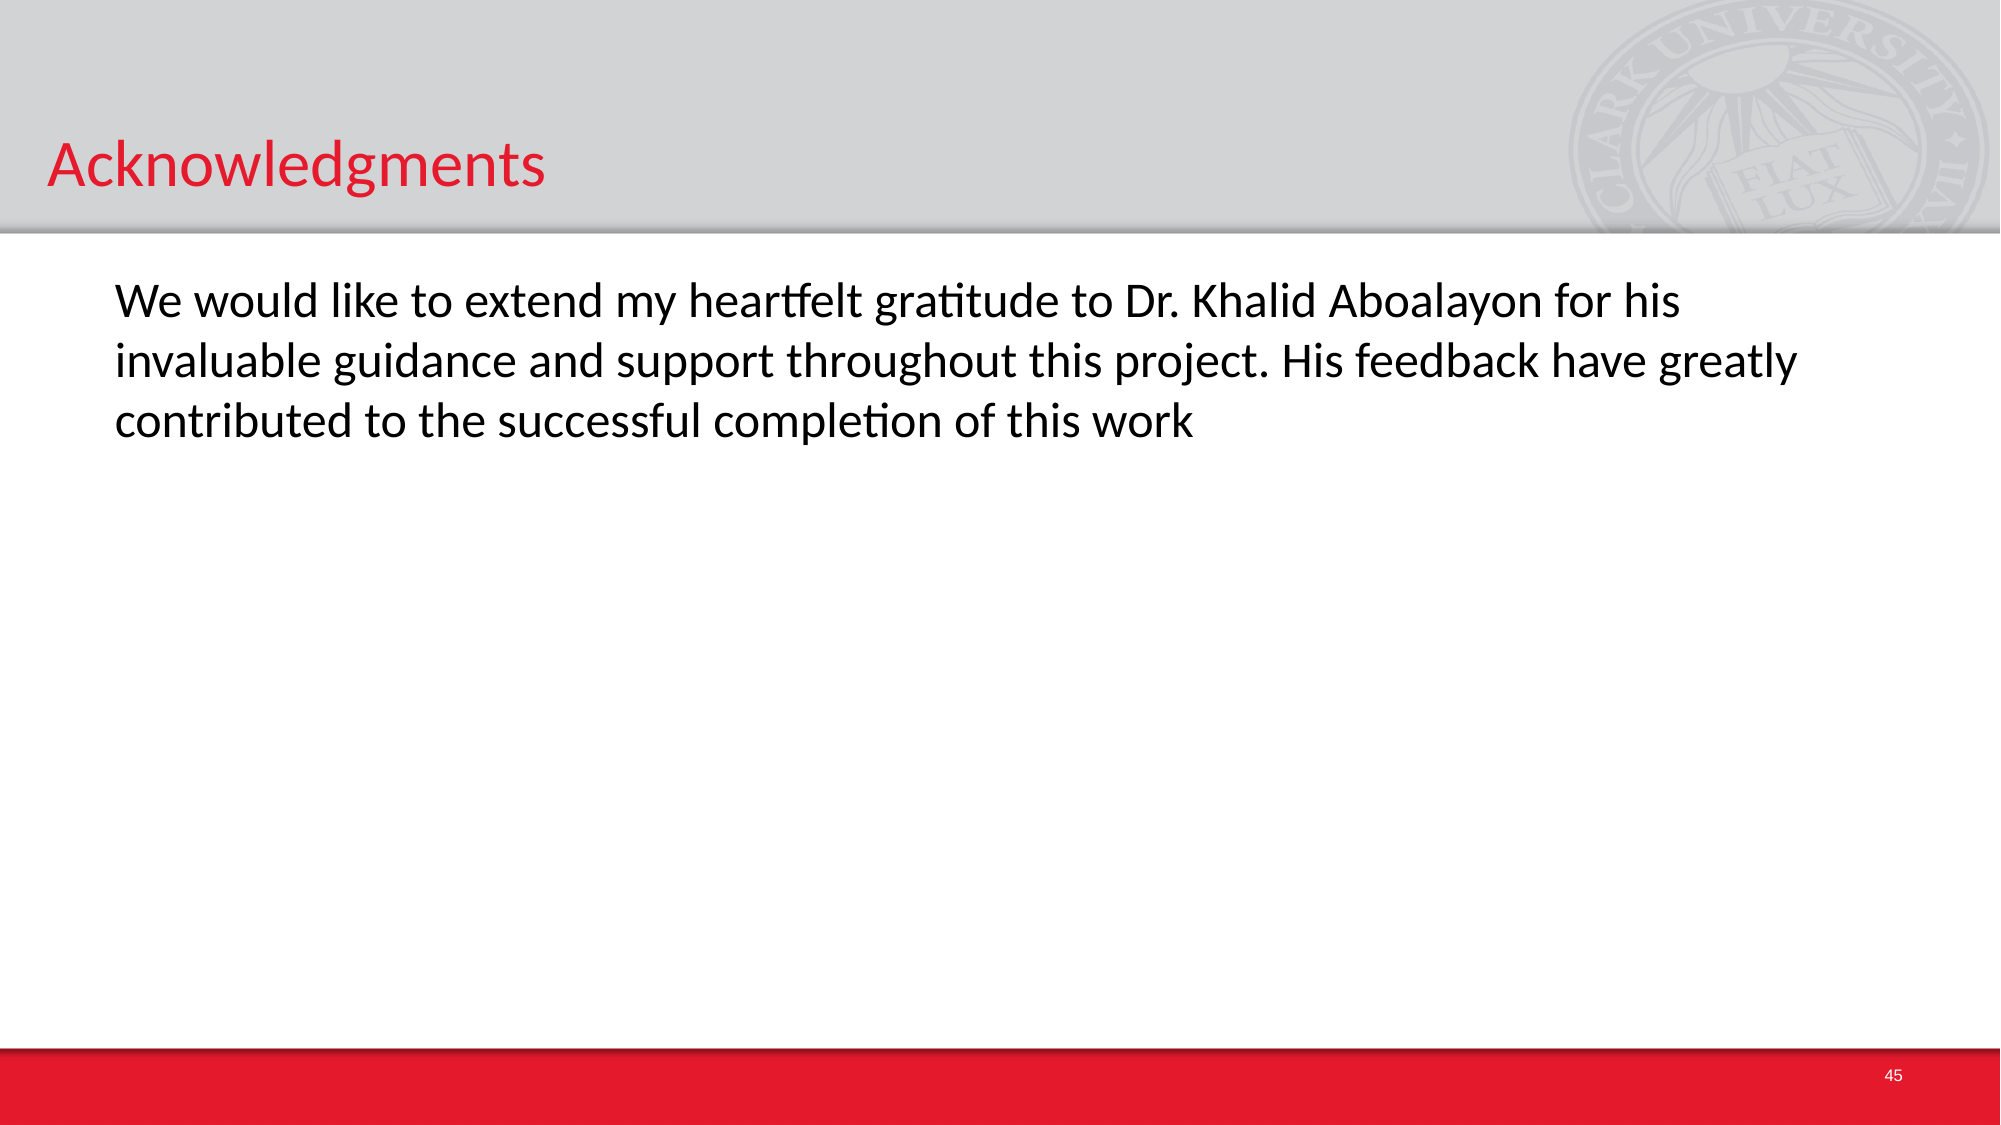

# Acknowledgments
We would like to extend my heartfelt gratitude to Dr. Khalid Aboalayon for his invaluable guidance and support throughout this project. His feedback have greatly contributed to the successful completion of this work
45